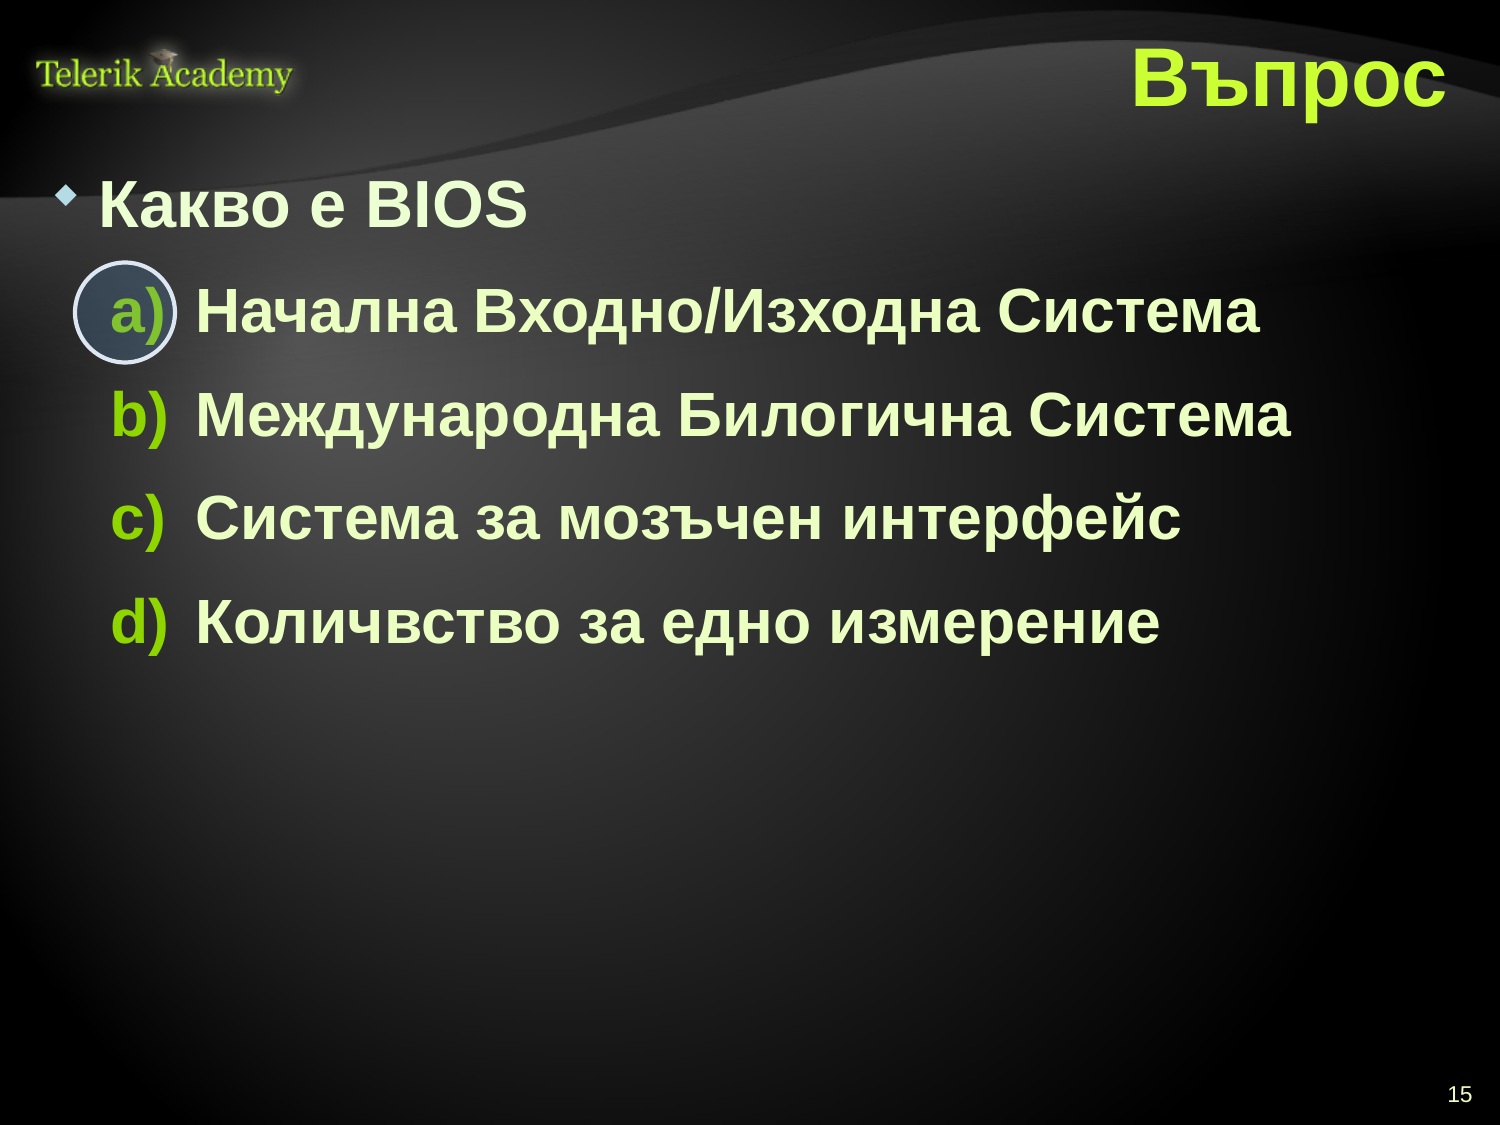

# Въпрос
Какво е BIOS
Начална Входно/Изходна Система
Международна Билогична Система
Система за мозъчен интерфейс
Количвство за едно измерение

15